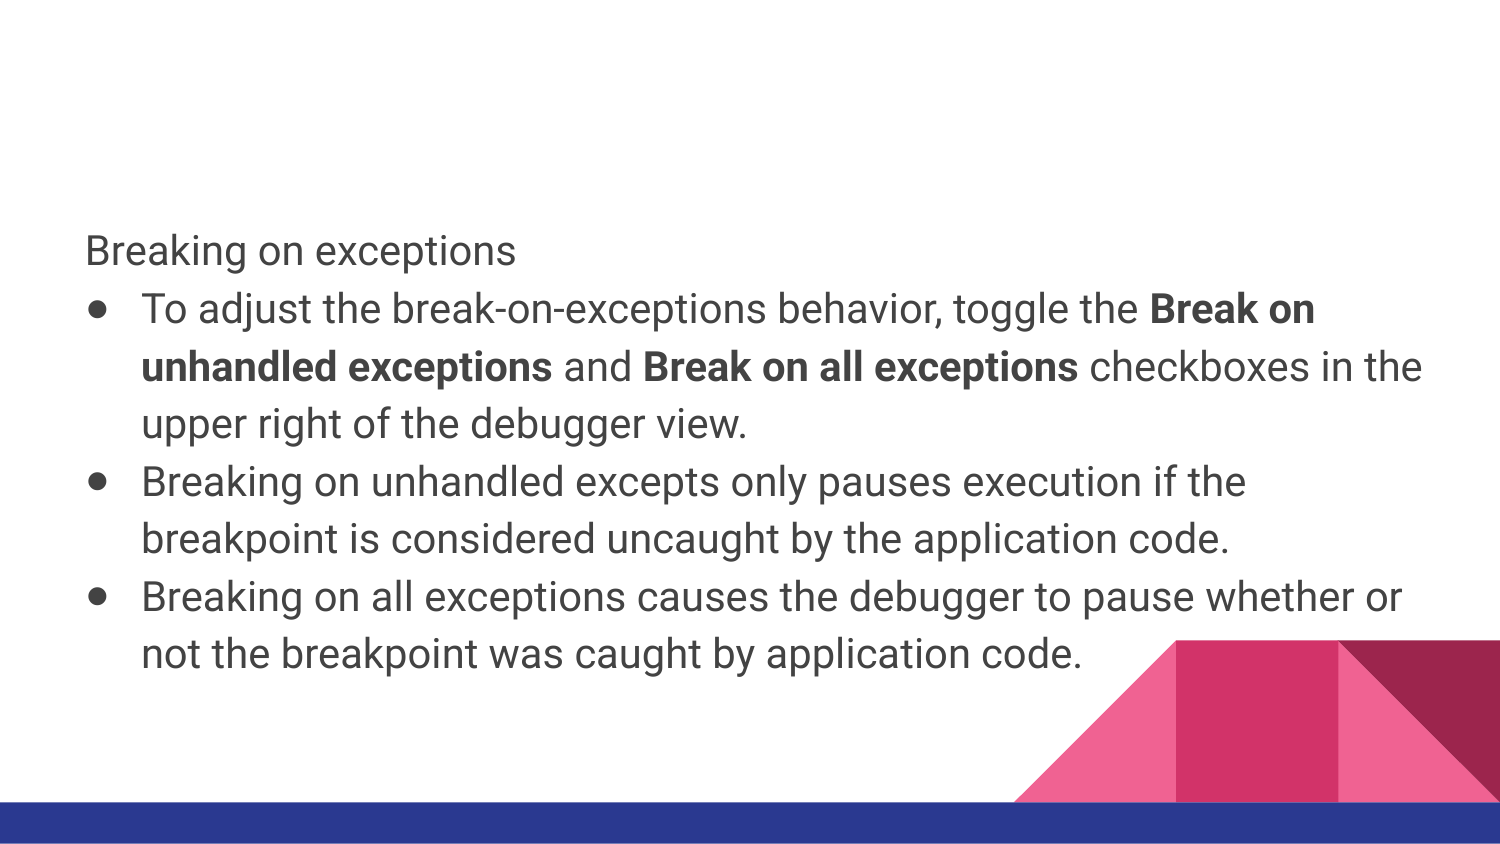

#
Breaking on exceptions
To adjust the break-on-exceptions behavior, toggle the Break on unhandled exceptions and Break on all exceptions checkboxes in the upper right of the debugger view.
Breaking on unhandled excepts only pauses execution if the breakpoint is considered uncaught by the application code.
Breaking on all exceptions causes the debugger to pause whether or not the breakpoint was caught by application code.